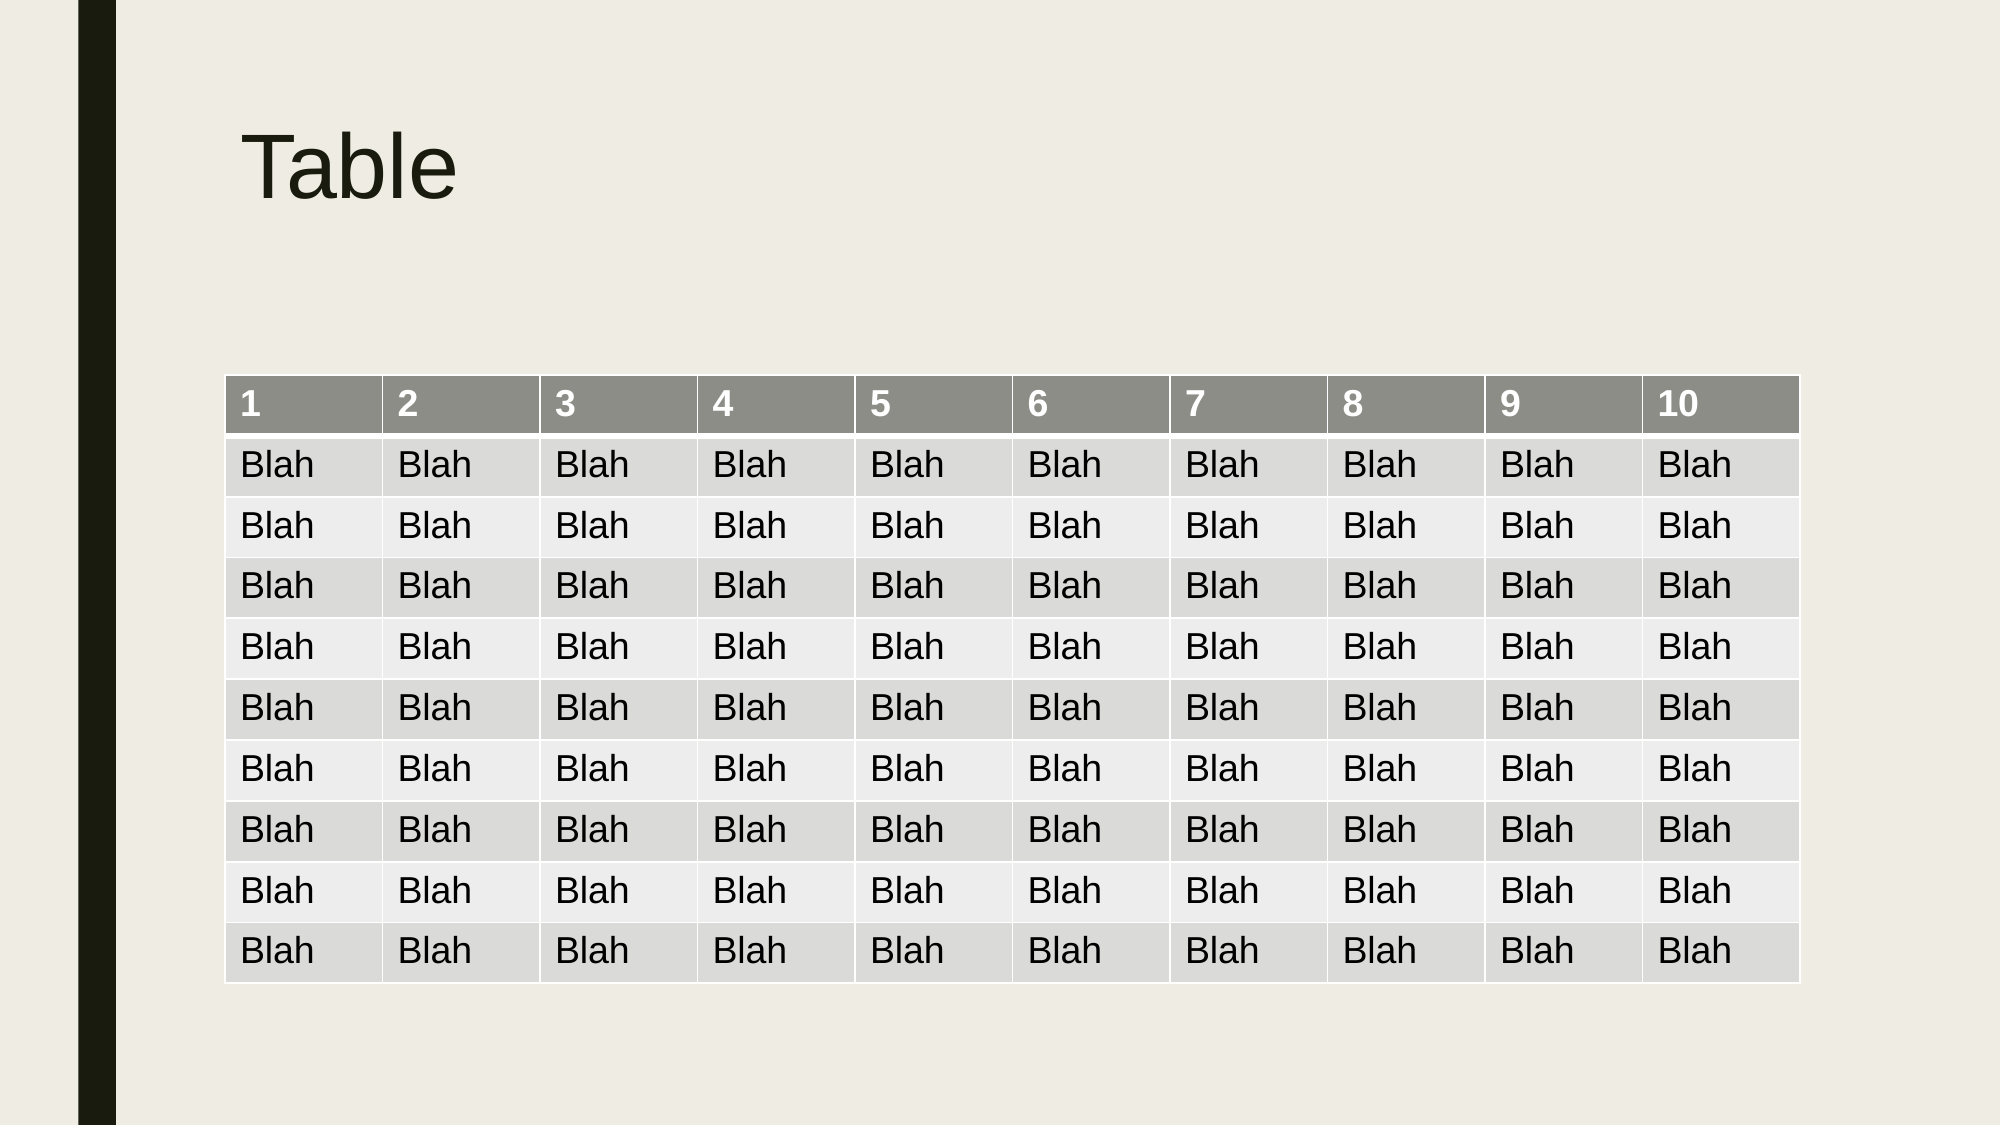

# Table
| 1 | 2 | 3 | 4 | 5 | 6 | 7 | 8 | 9 | 10 |
| --- | --- | --- | --- | --- | --- | --- | --- | --- | --- |
| Blah | Blah | Blah | Blah | Blah | Blah | Blah | Blah | Blah | Blah |
| Blah | Blah | Blah | Blah | Blah | Blah | Blah | Blah | Blah | Blah |
| Blah | Blah | Blah | Blah | Blah | Blah | Blah | Blah | Blah | Blah |
| Blah | Blah | Blah | Blah | Blah | Blah | Blah | Blah | Blah | Blah |
| Blah | Blah | Blah | Blah | Blah | Blah | Blah | Blah | Blah | Blah |
| Blah | Blah | Blah | Blah | Blah | Blah | Blah | Blah | Blah | Blah |
| Blah | Blah | Blah | Blah | Blah | Blah | Blah | Blah | Blah | Blah |
| Blah | Blah | Blah | Blah | Blah | Blah | Blah | Blah | Blah | Blah |
| Blah | Blah | Blah | Blah | Blah | Blah | Blah | Blah | Blah | Blah |